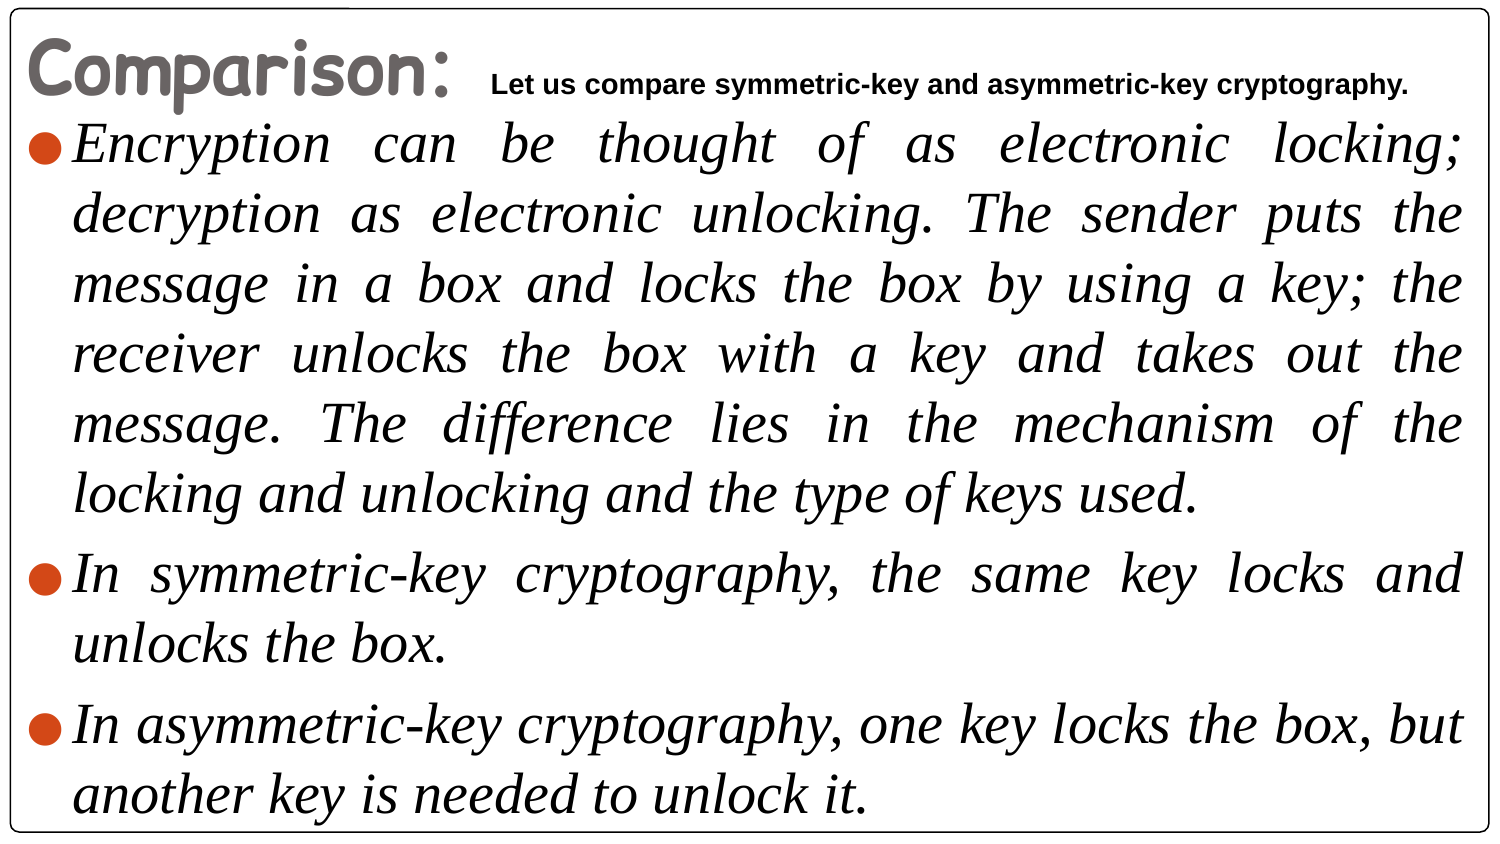

Comparison: Let us compare symmetric-key and asymmetric-key cryptography.

Encryption can be thought of as electronic locking; decryption as electronic unlocking. The sender puts the message in a box and locks the box by using a key; the receiver unlocks the box with a key and takes out the message. The difference lies in the mechanism of the locking and unlocking and the type of keys used.
In symmetric-key cryptography, the same key locks and unlocks the box.
In asymmetric-key cryptography, one key locks the box, but another key is needed to unlock it.